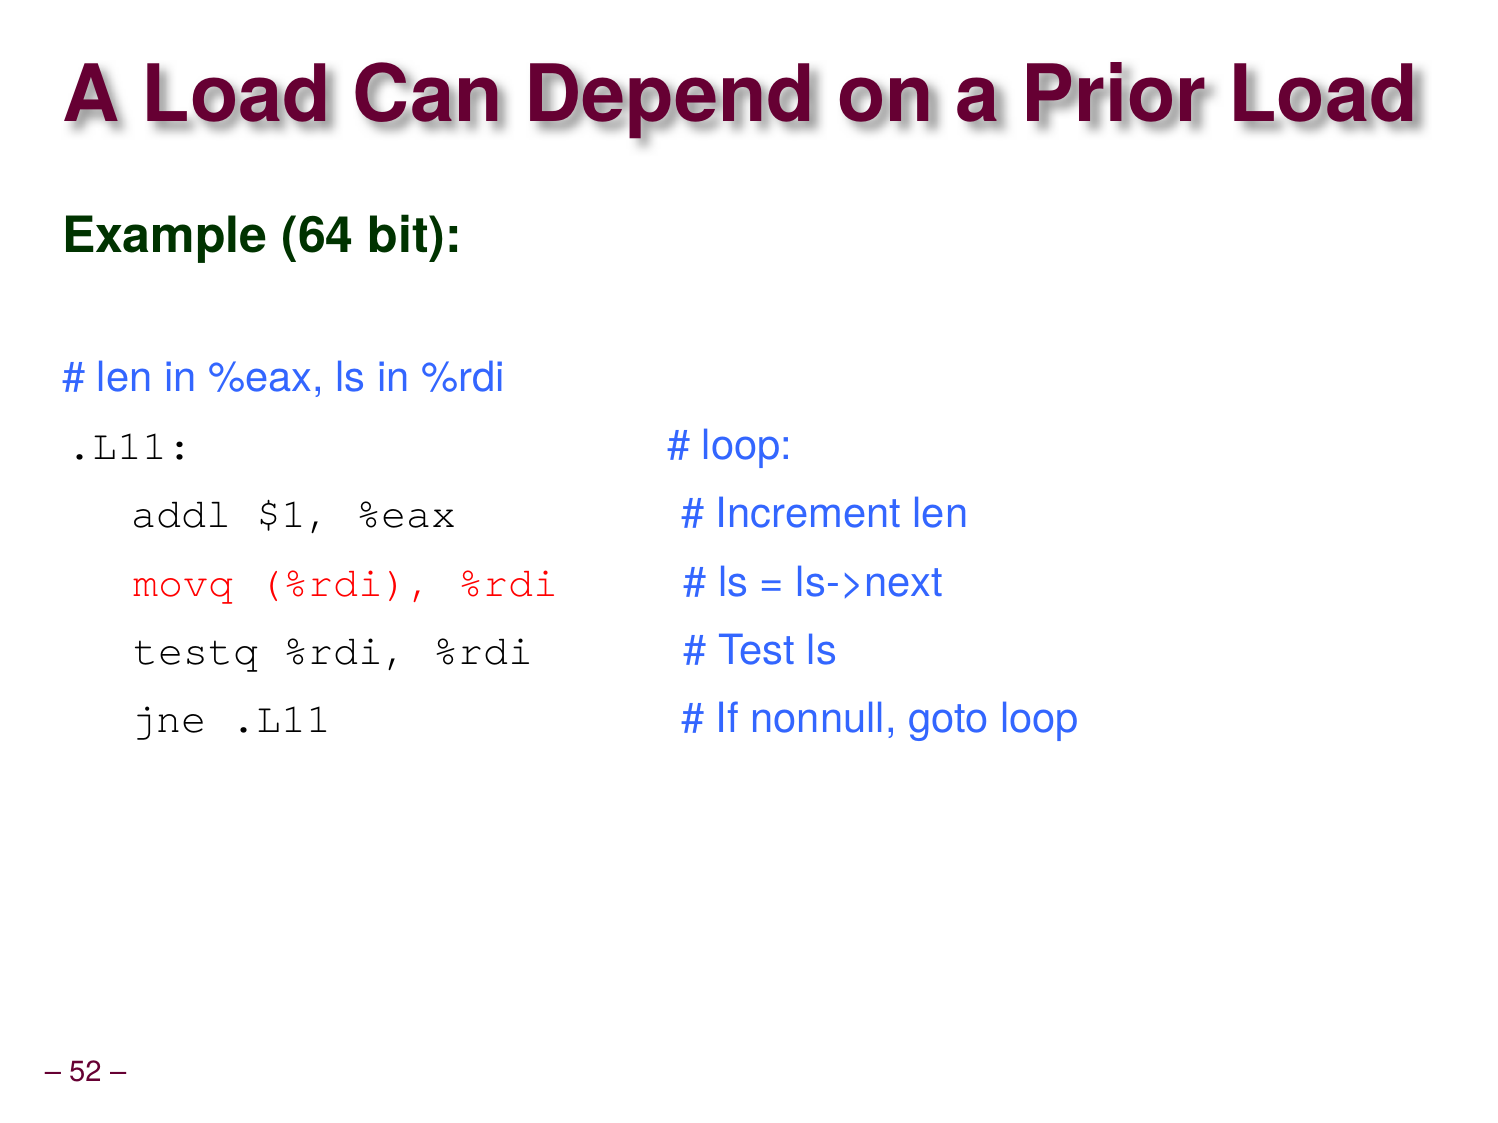

# A Load Can Depend on a Prior Load
Example (64 bit):

# len in %eax, ls in %rdi
 .L11:                   # loop:
      addl $1, %eax         # Increment len
               movq (%rdi), %rdi     # ls = ls->next
               testq %rdi, %rdi      # Test ls
      jne .L11              # If nonnull, goto loop